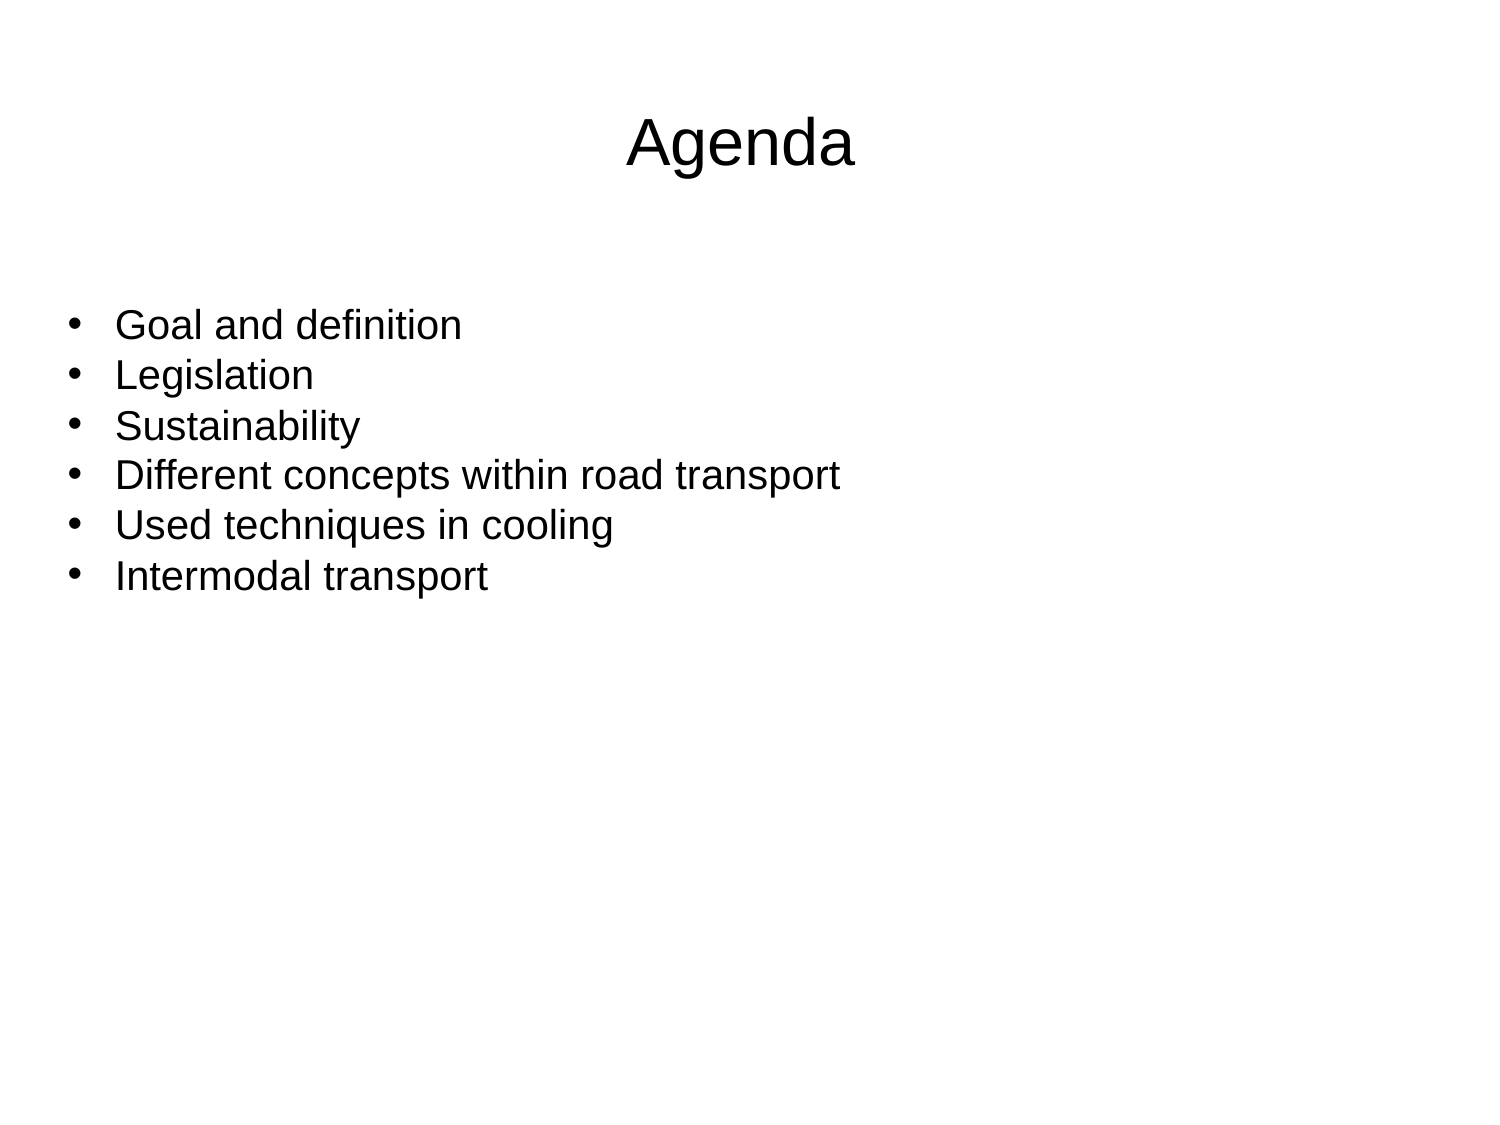

# Agenda
 Goal and definition
 Legislation
 Sustainability
 Different concepts within road transport
 Used techniques in cooling
 Intermodal transport